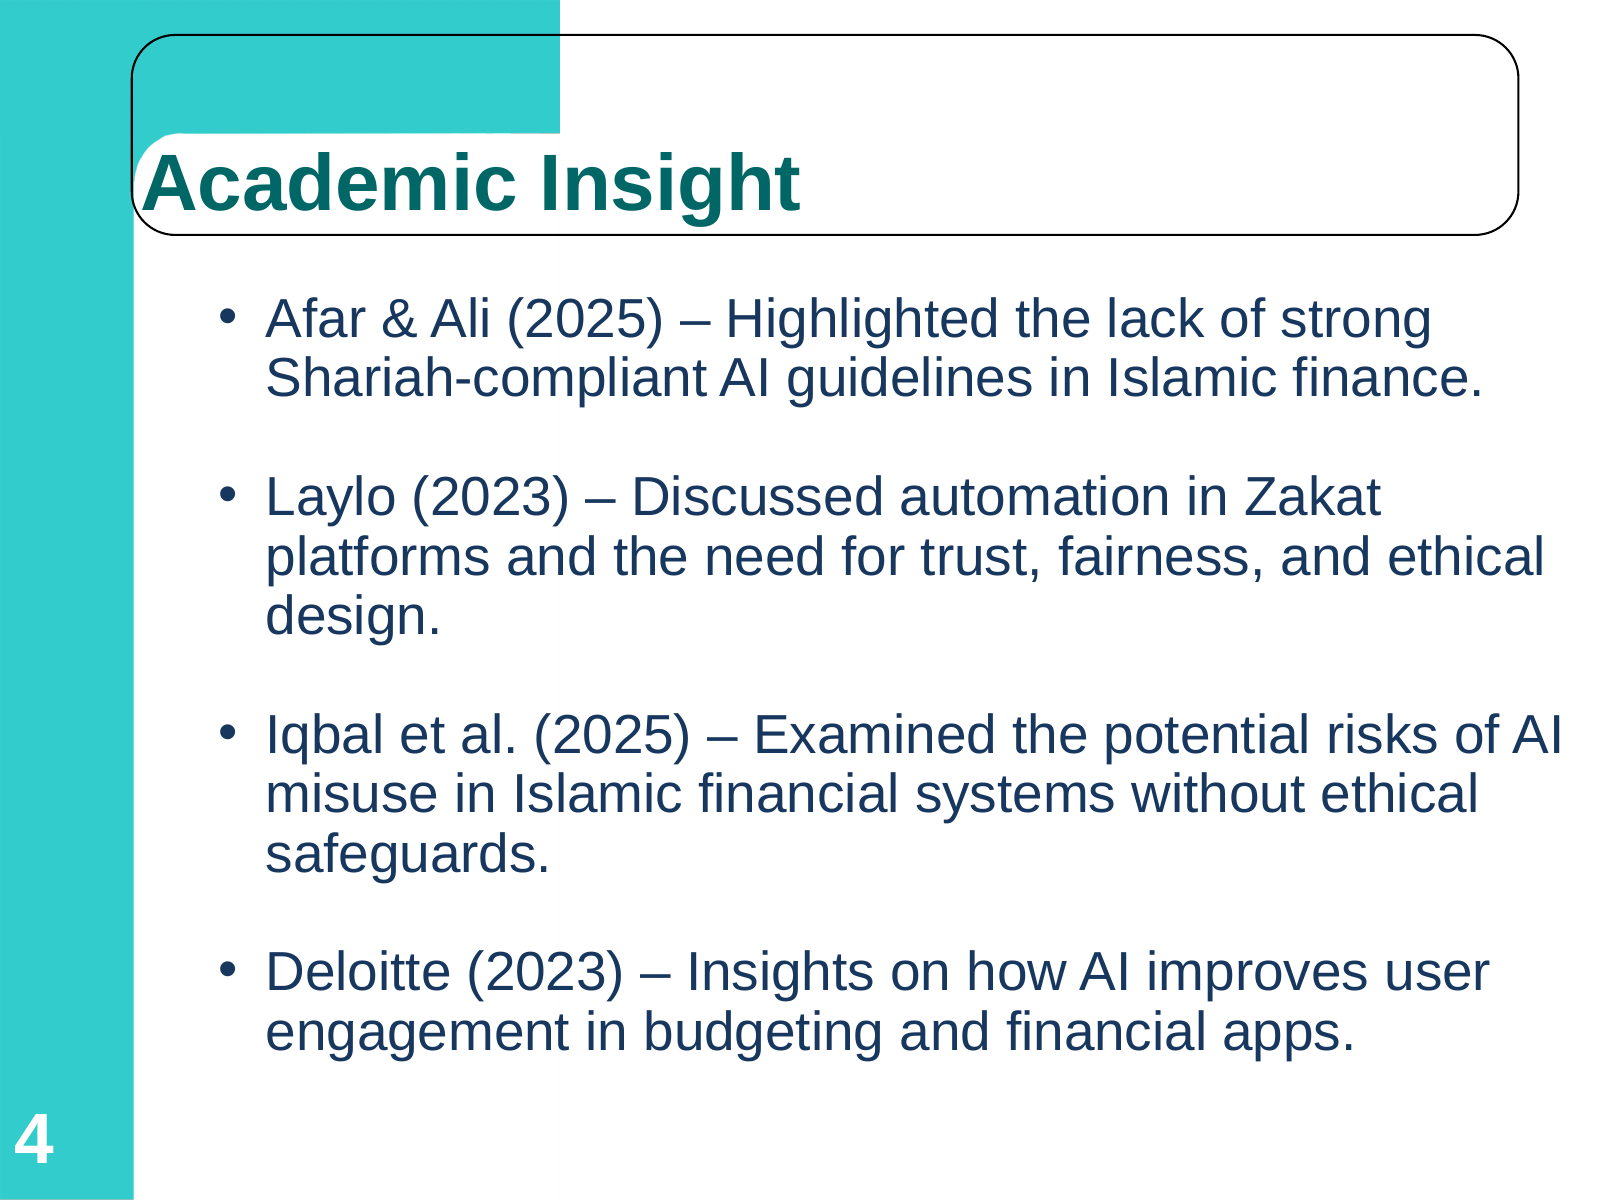

Academic Insight
Afar & Ali (2025) – Highlighted the lack of strong Shariah-compliant AI guidelines in Islamic finance.

Laylo (2023) – Discussed automation in Zakat platforms and the need for trust, fairness, and ethical design.

Iqbal et al. (2025) – Examined the potential risks of AI misuse in Islamic financial systems without ethical safeguards.

Deloitte (2023) – Insights on how AI improves user engagement in budgeting and financial apps.

4